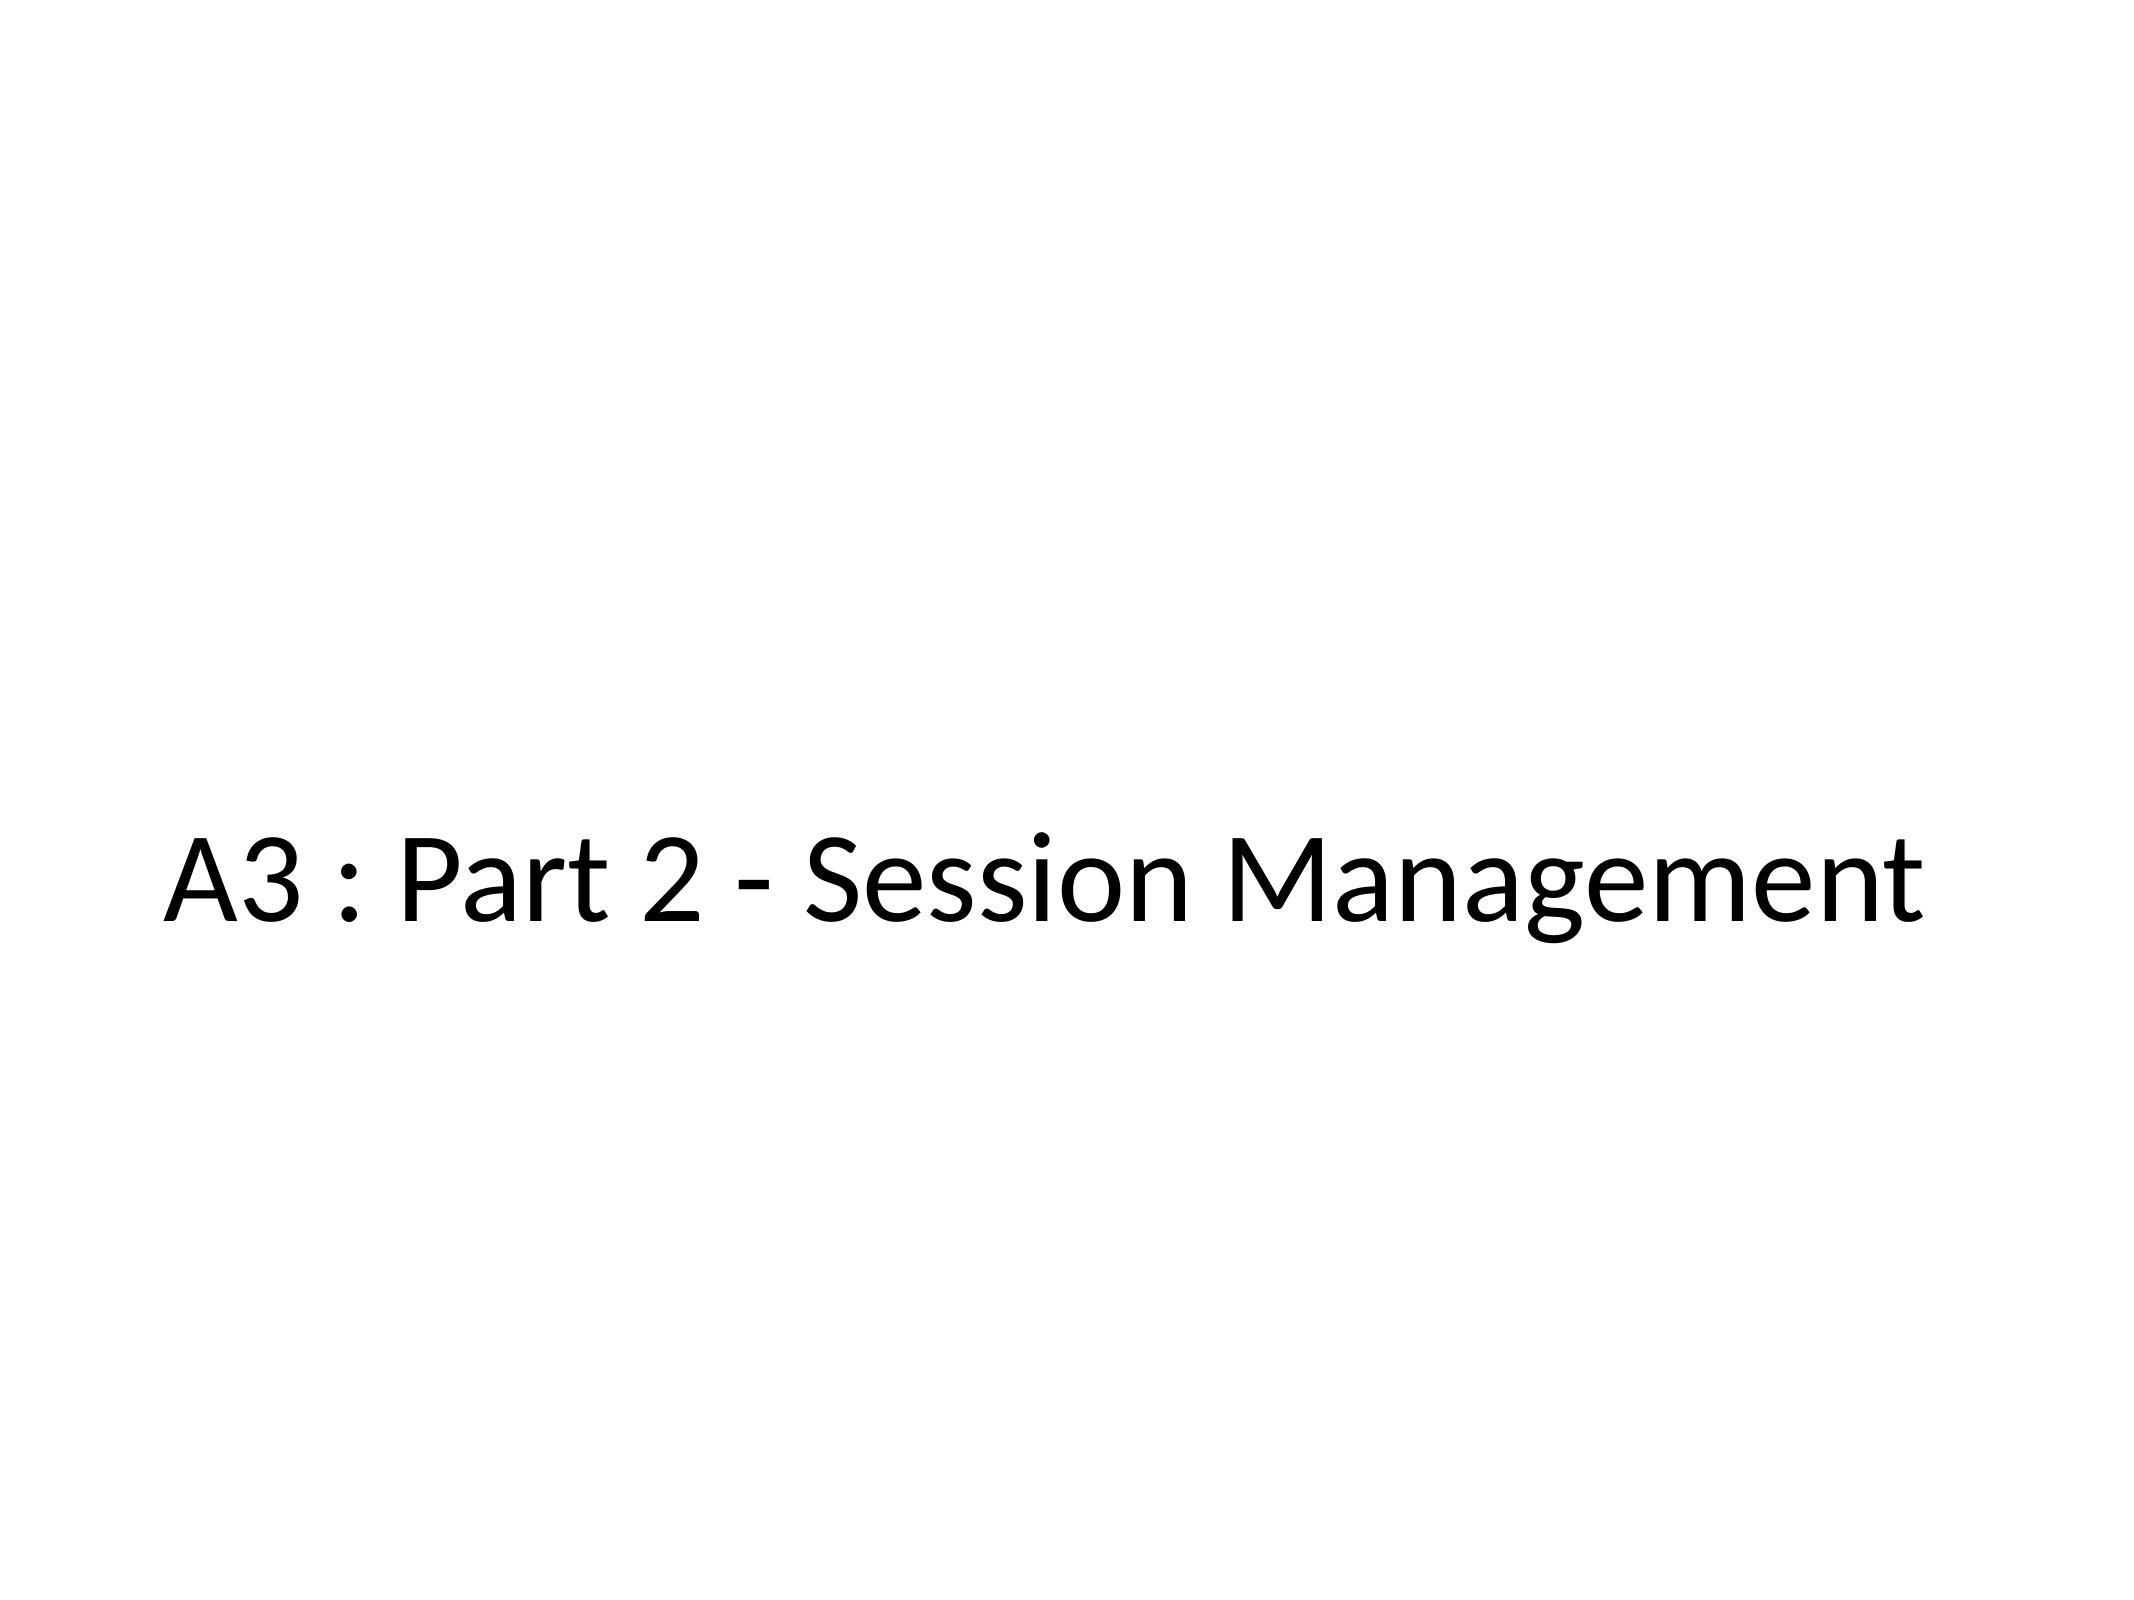

# A3 : Part 2 - Session Management
100